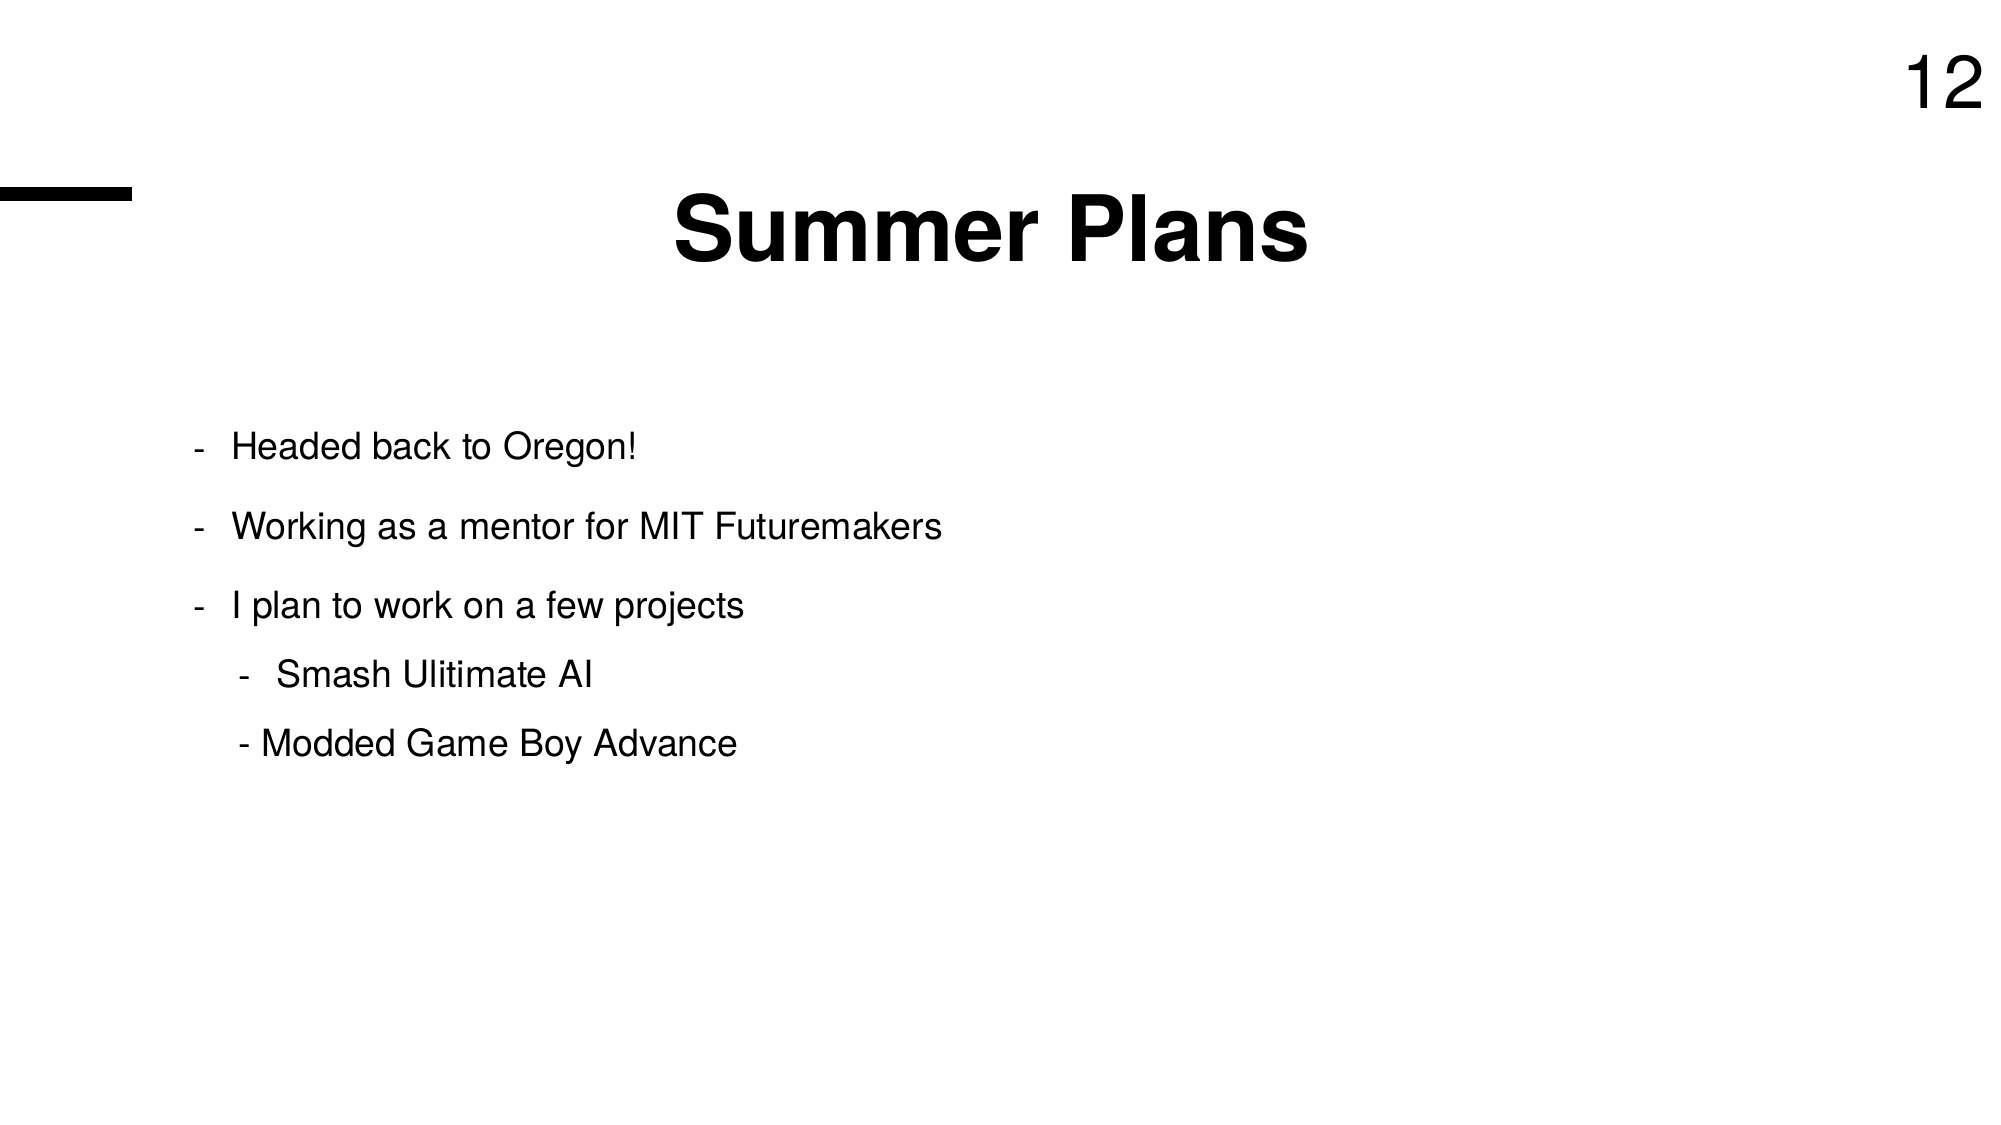

12
# Summer Plans
Headed back to Oregon!
Working as a mentor for MIT Futuremakers
I plan to work on a few projects
Smash Ulitimate AI
- Modded Game Boy Advance